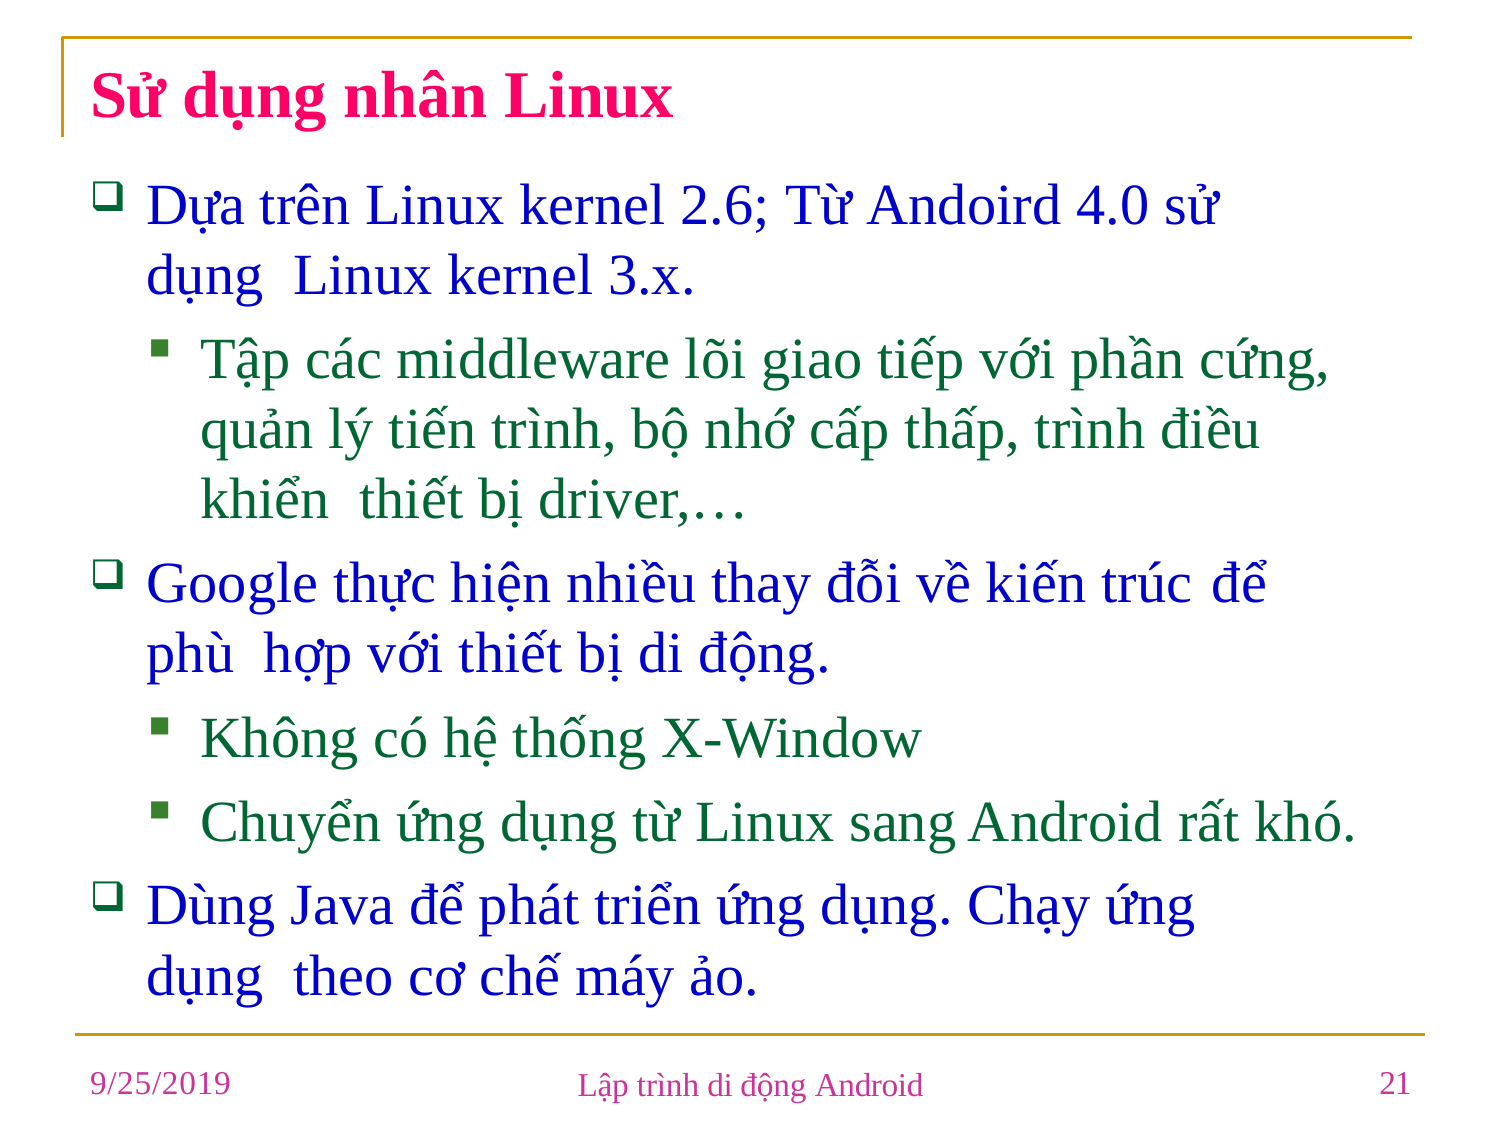

# Sử dụng nhân Linux
Dựa trên Linux kernel 2.6; Từ Andoird 4.0 sử dụng  Linux kernel 3.x.
Tập các middleware lõi giao tiếp với phần cứng,  quản lý tiến trình, bộ nhớ cấp thấp, trình điều khiển  thiết bị driver,…
Google thực hiện nhiều thay đỗi về kiến trúc  để phù  hợp với thiết bị di động.
Không có hệ thống X-Window
Chuyển ứng dụng từ Linux sang Android rất khó.
Dùng Java để phát triển ứng dụng. Chạy ứng dụng  theo cơ chế máy ảo.
9/25/2019
21
Lập trình di động Android